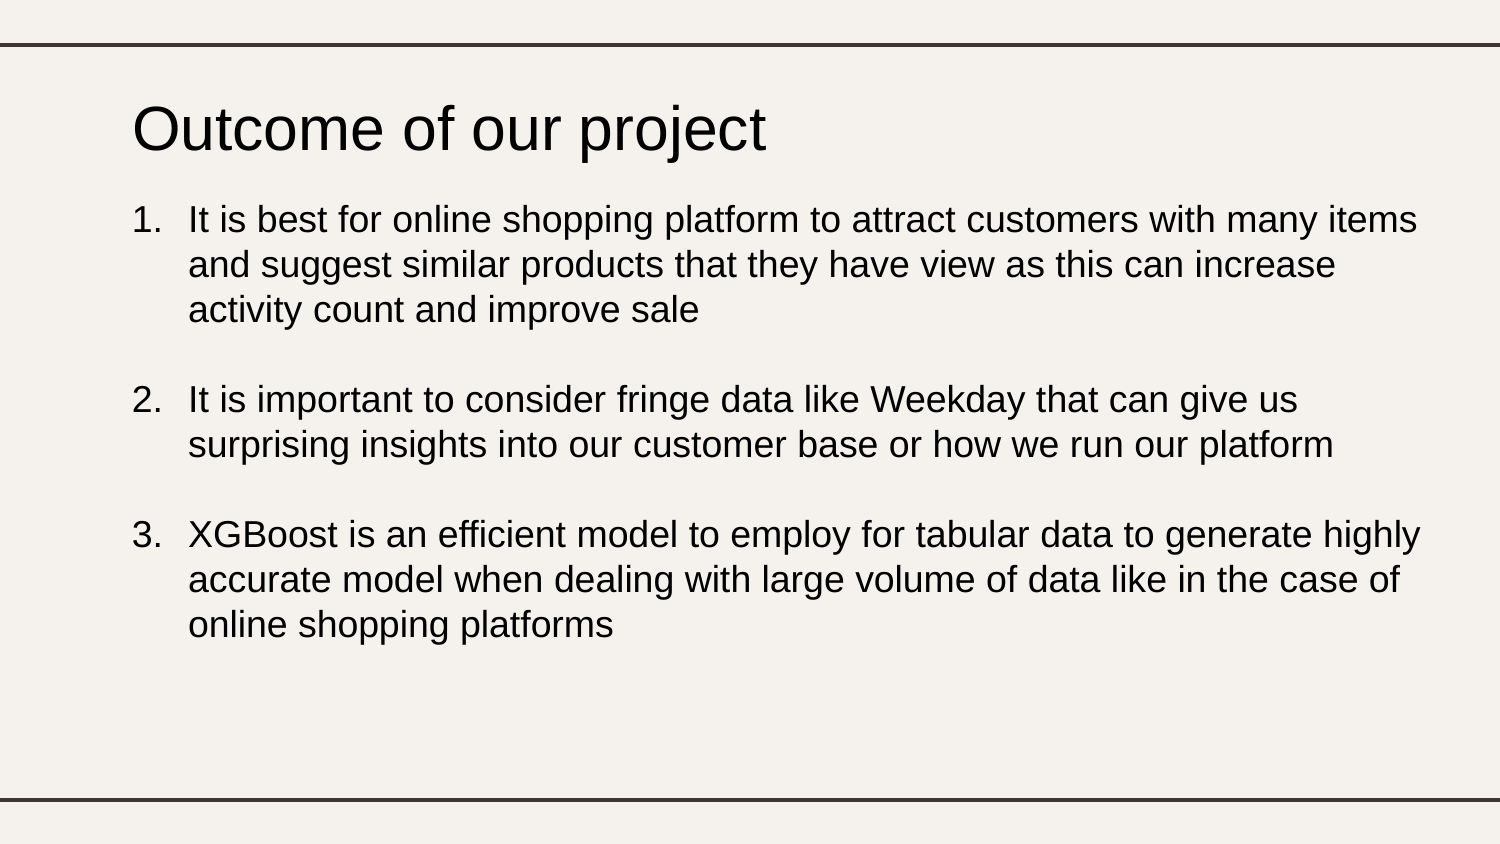

# Outcome of our project
It is best for online shopping platform to attract customers with many items and suggest similar products that they have view as this can increase activity count and improve sale

It is important to consider fringe data like Weekday that can give us surprising insights into our customer base or how we run our platform

XGBoost is an efficient model to employ for tabular data to generate highly accurate model when dealing with large volume of data like in the case of online shopping platforms